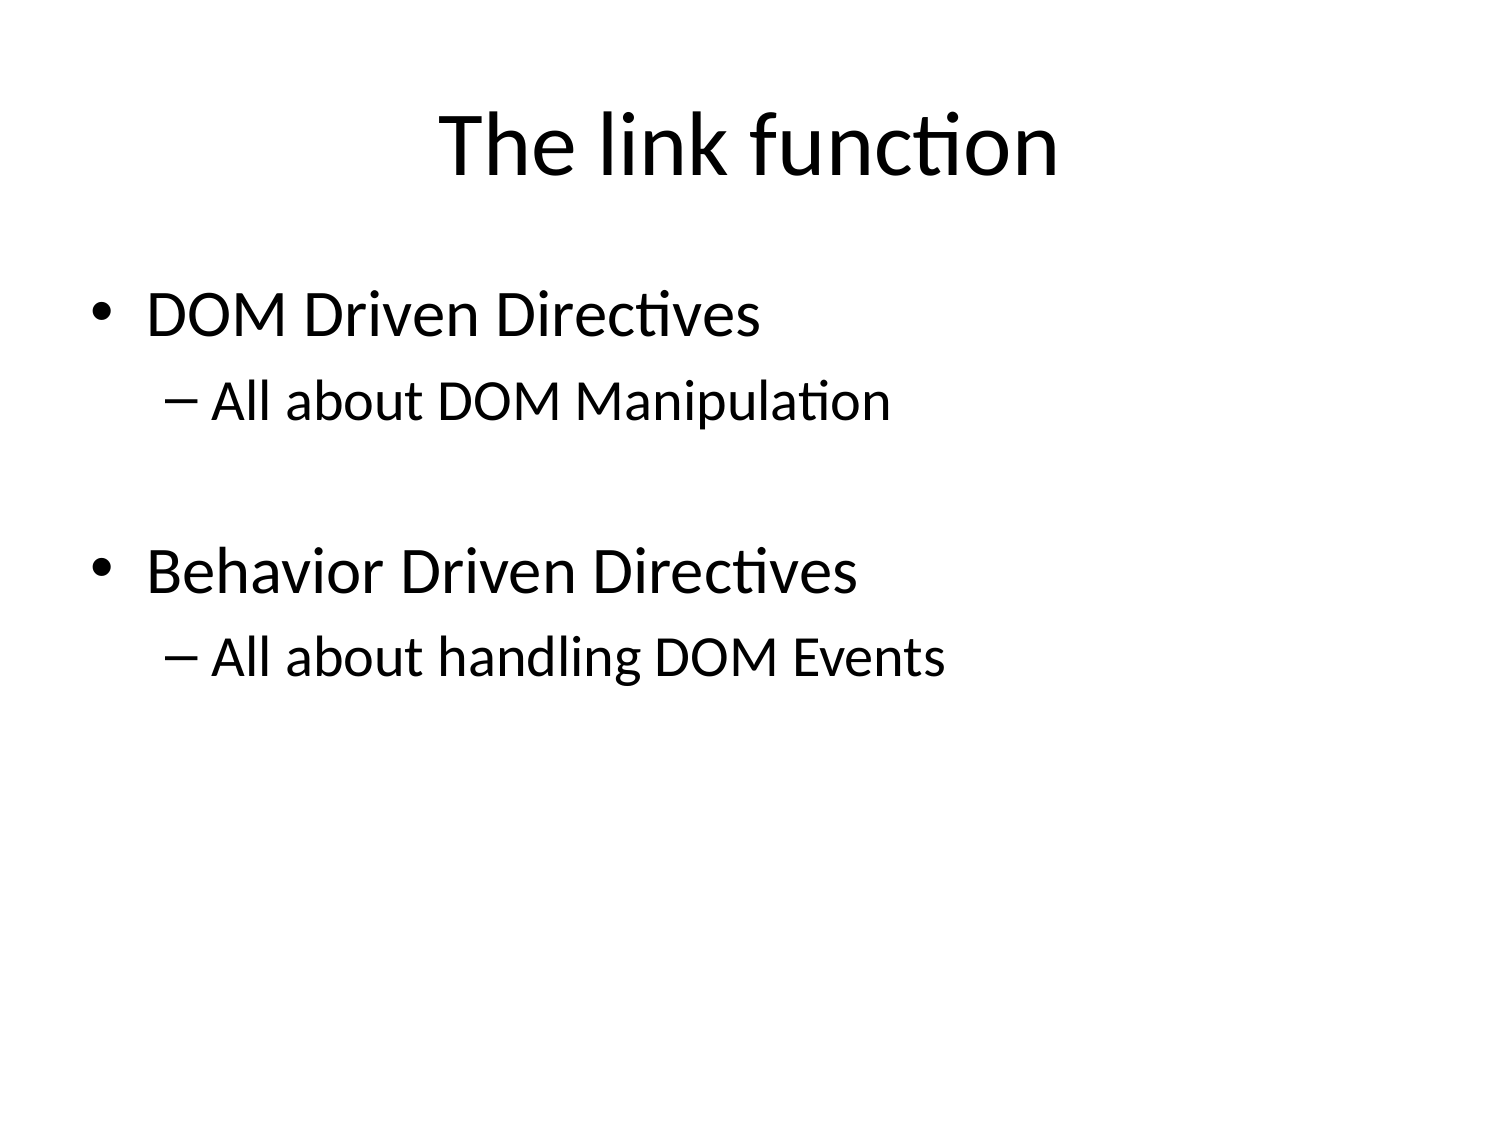

# The link function
DOM Driven Directives
All about DOM Manipulation

Behavior Driven Directives
All about handling DOM Events